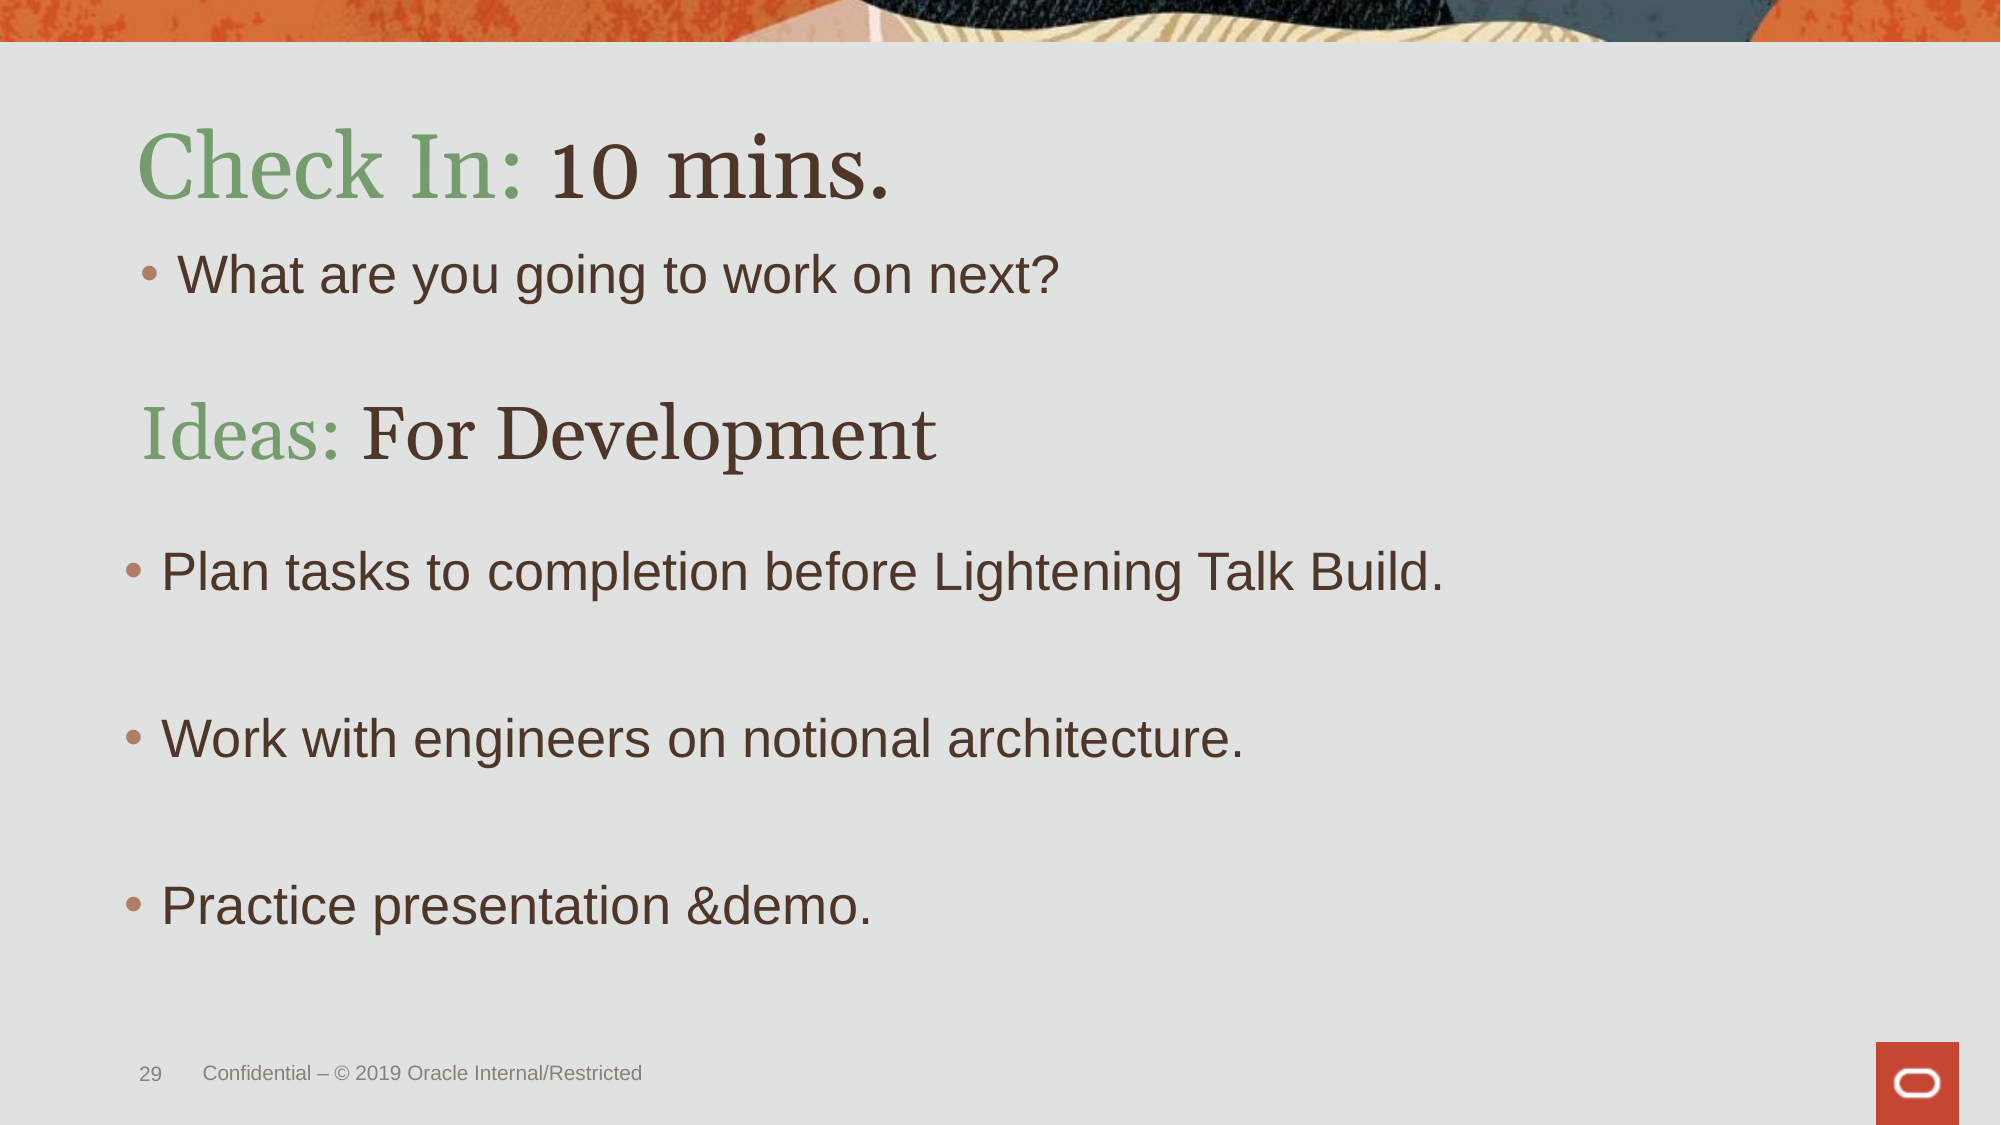

# Check In: 10 mins.
What are you going to work on next?

Ideas: For Development
Plan tasks to completion before Lightening Talk Build.

Work with engineers on notional architecture.

Practice presentation &demo.

29
Confidential – © 2019 Oracle Internal/Restricted